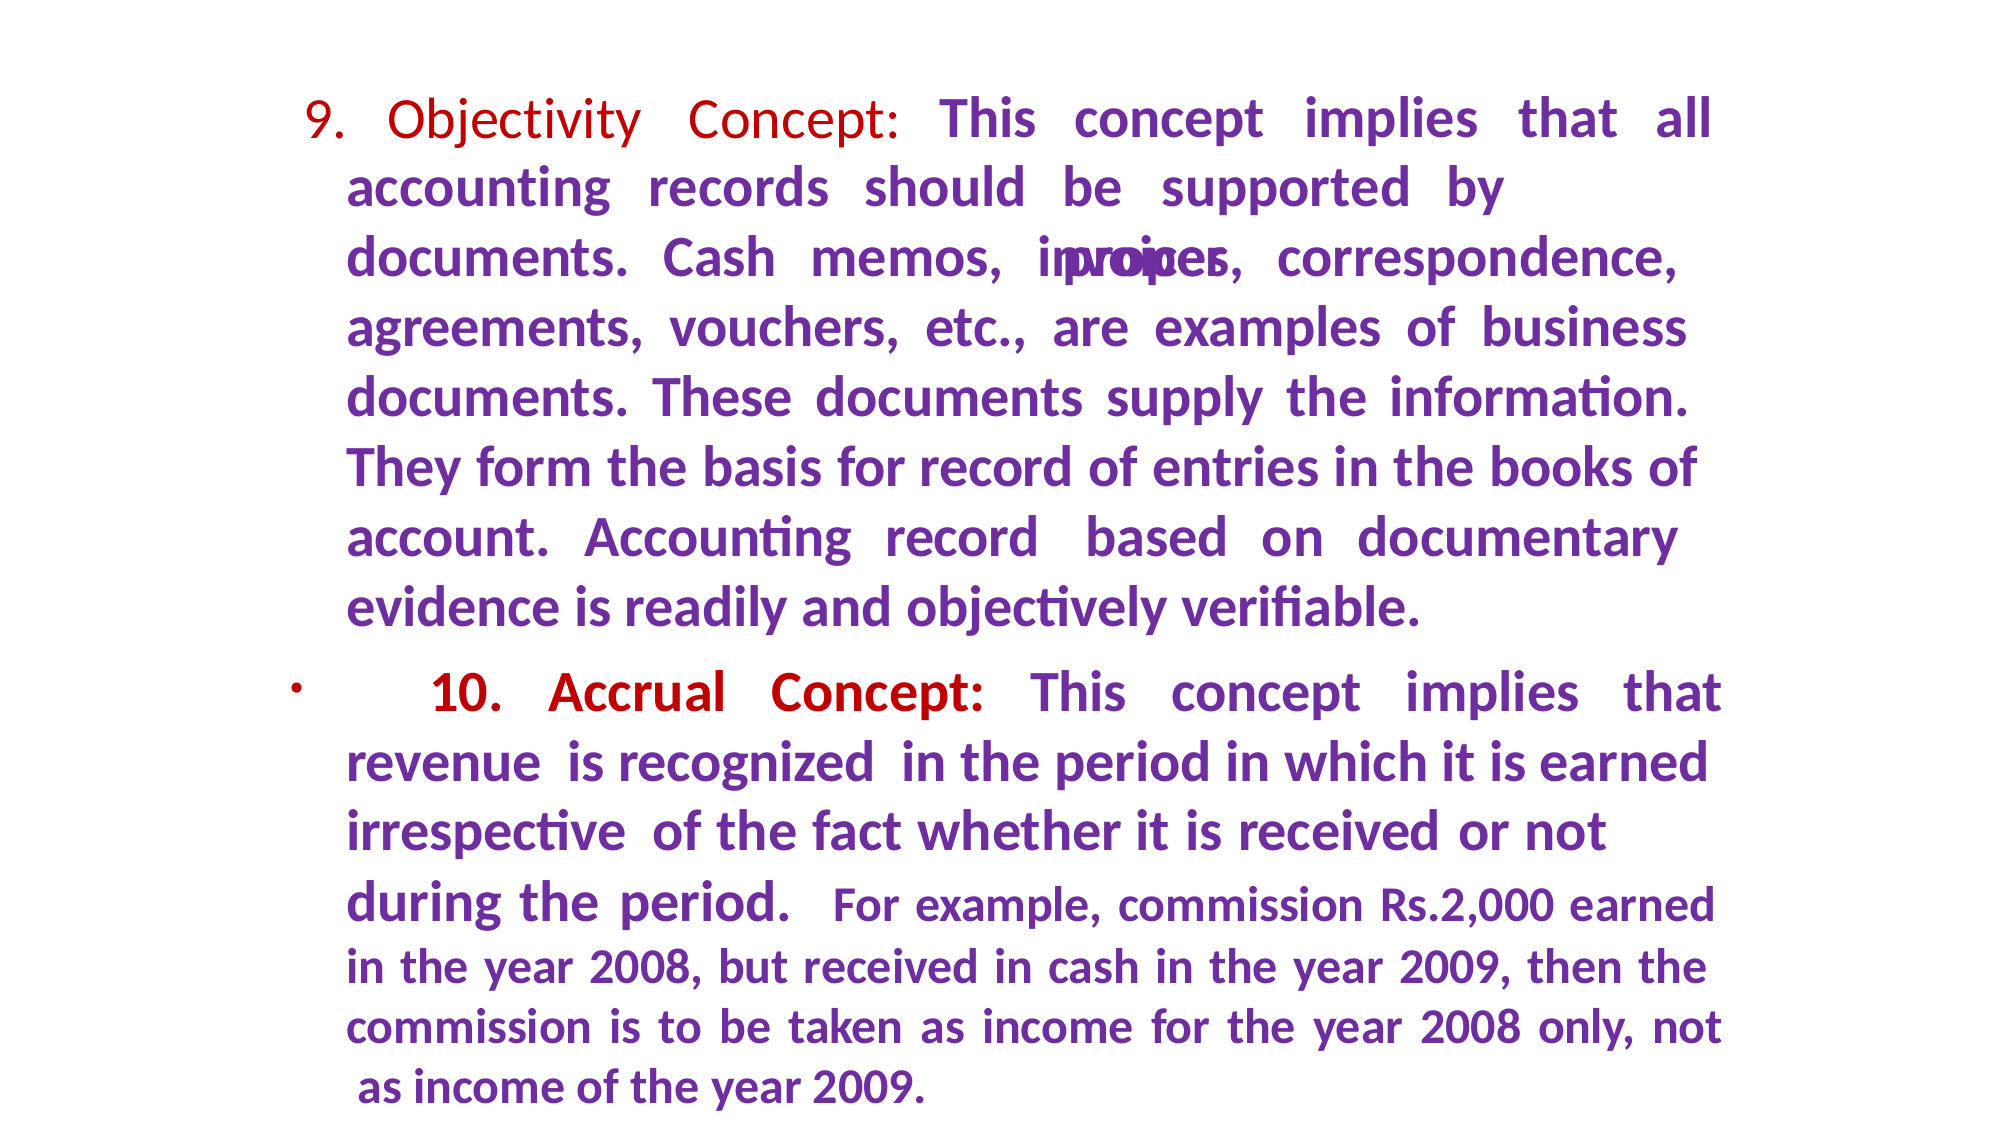

This
concept
implies	that	all
# 9.	Objectivity	Concept:
accounting	records	should
be	supported	by	proper
documents. Cash memos, invoices, correspondence,  agreements, vouchers, etc., are examples of business  documents. These documents supply the information.  They form the basis for record of entries in the books of  account. Accounting record based on documentary  evidence is readily and objectively verifiable.
	10. Accrual Concept: This concept implies that revenue  is recognized in the period in which it is earned  irrespective of the fact whether it is received or not
during the period.
For example, commission Rs.2,000 earned
in the year 2008, but received in cash in the year 2009, then the  commission is to be taken as income for the year 2008 only, not  as income of the year 2009.